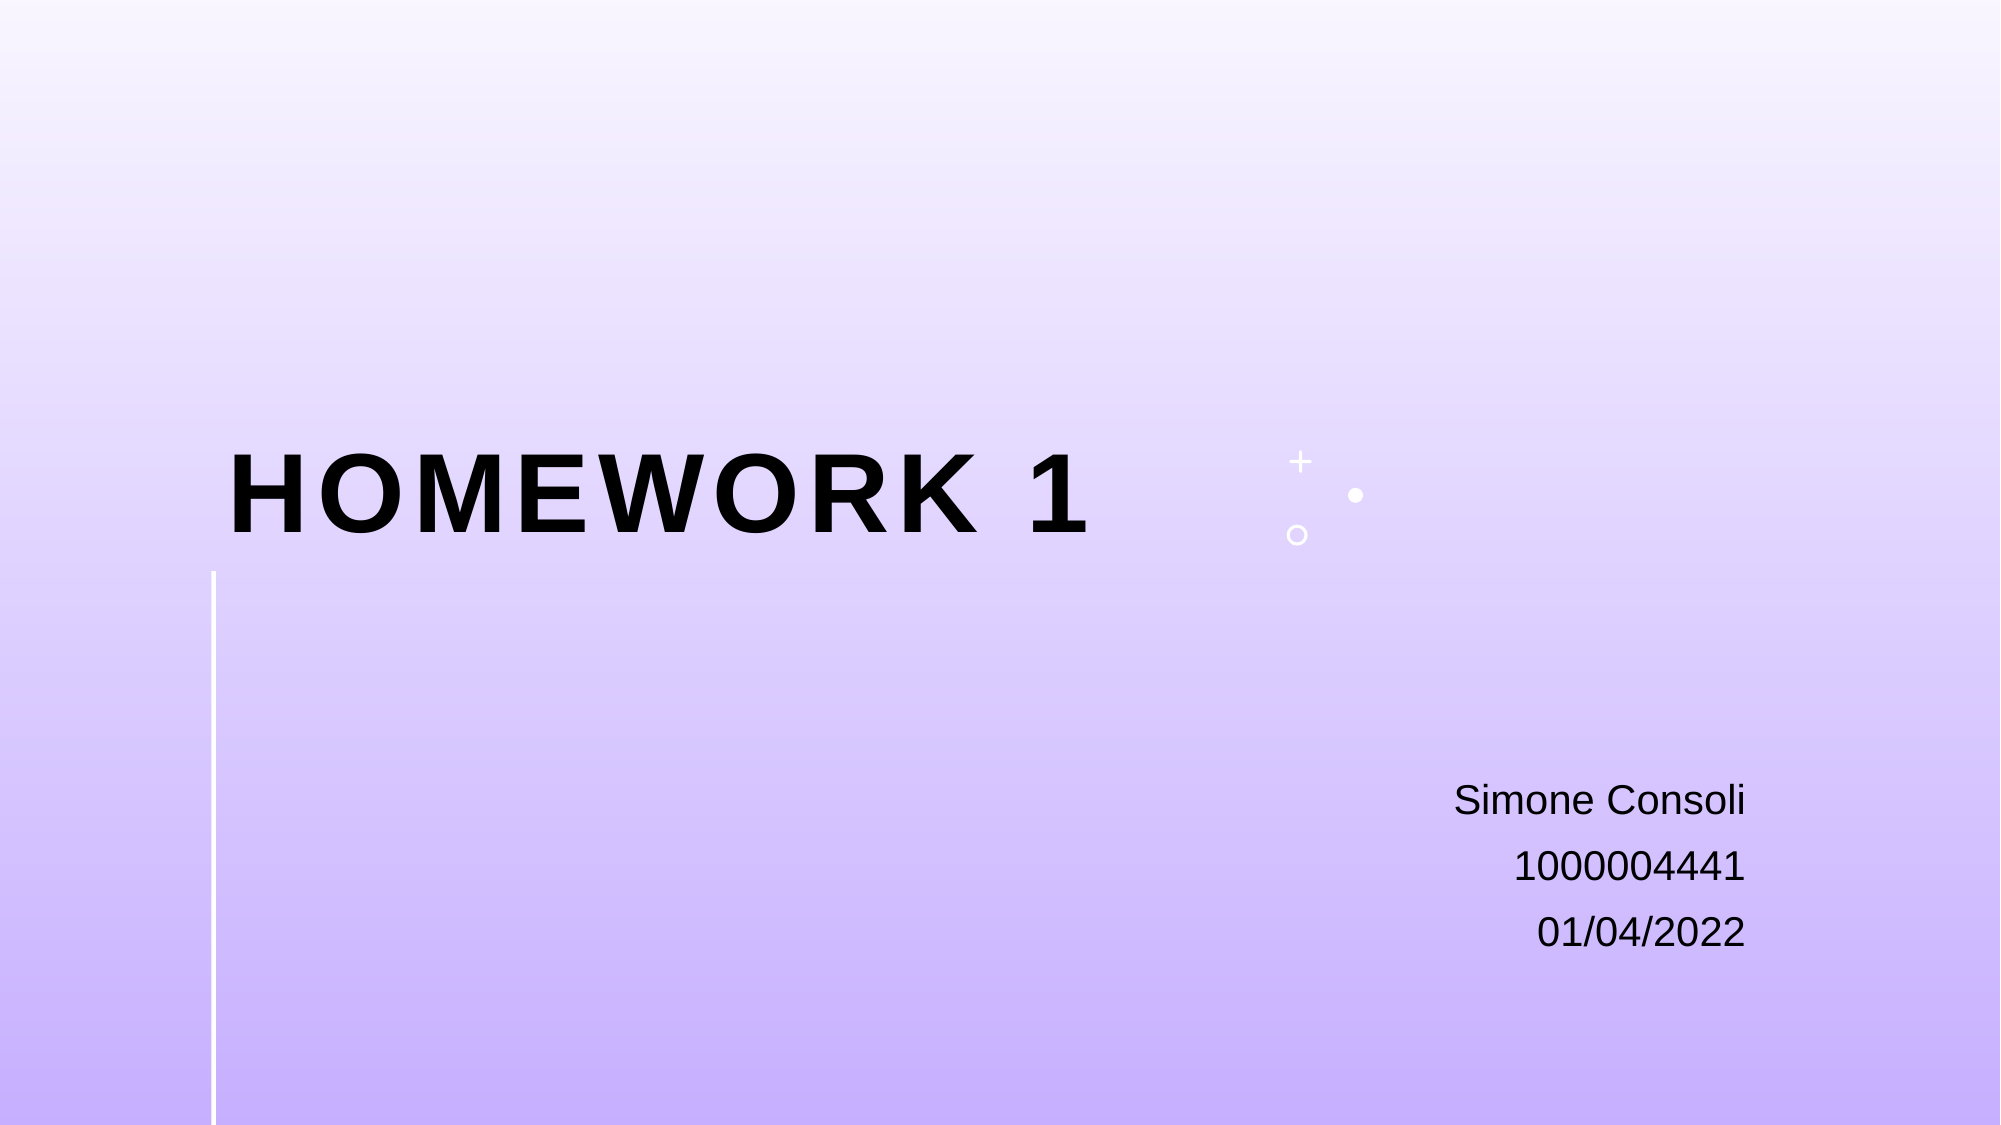

# Homework 1
Simone Consoli
1000004441
01/04/2022